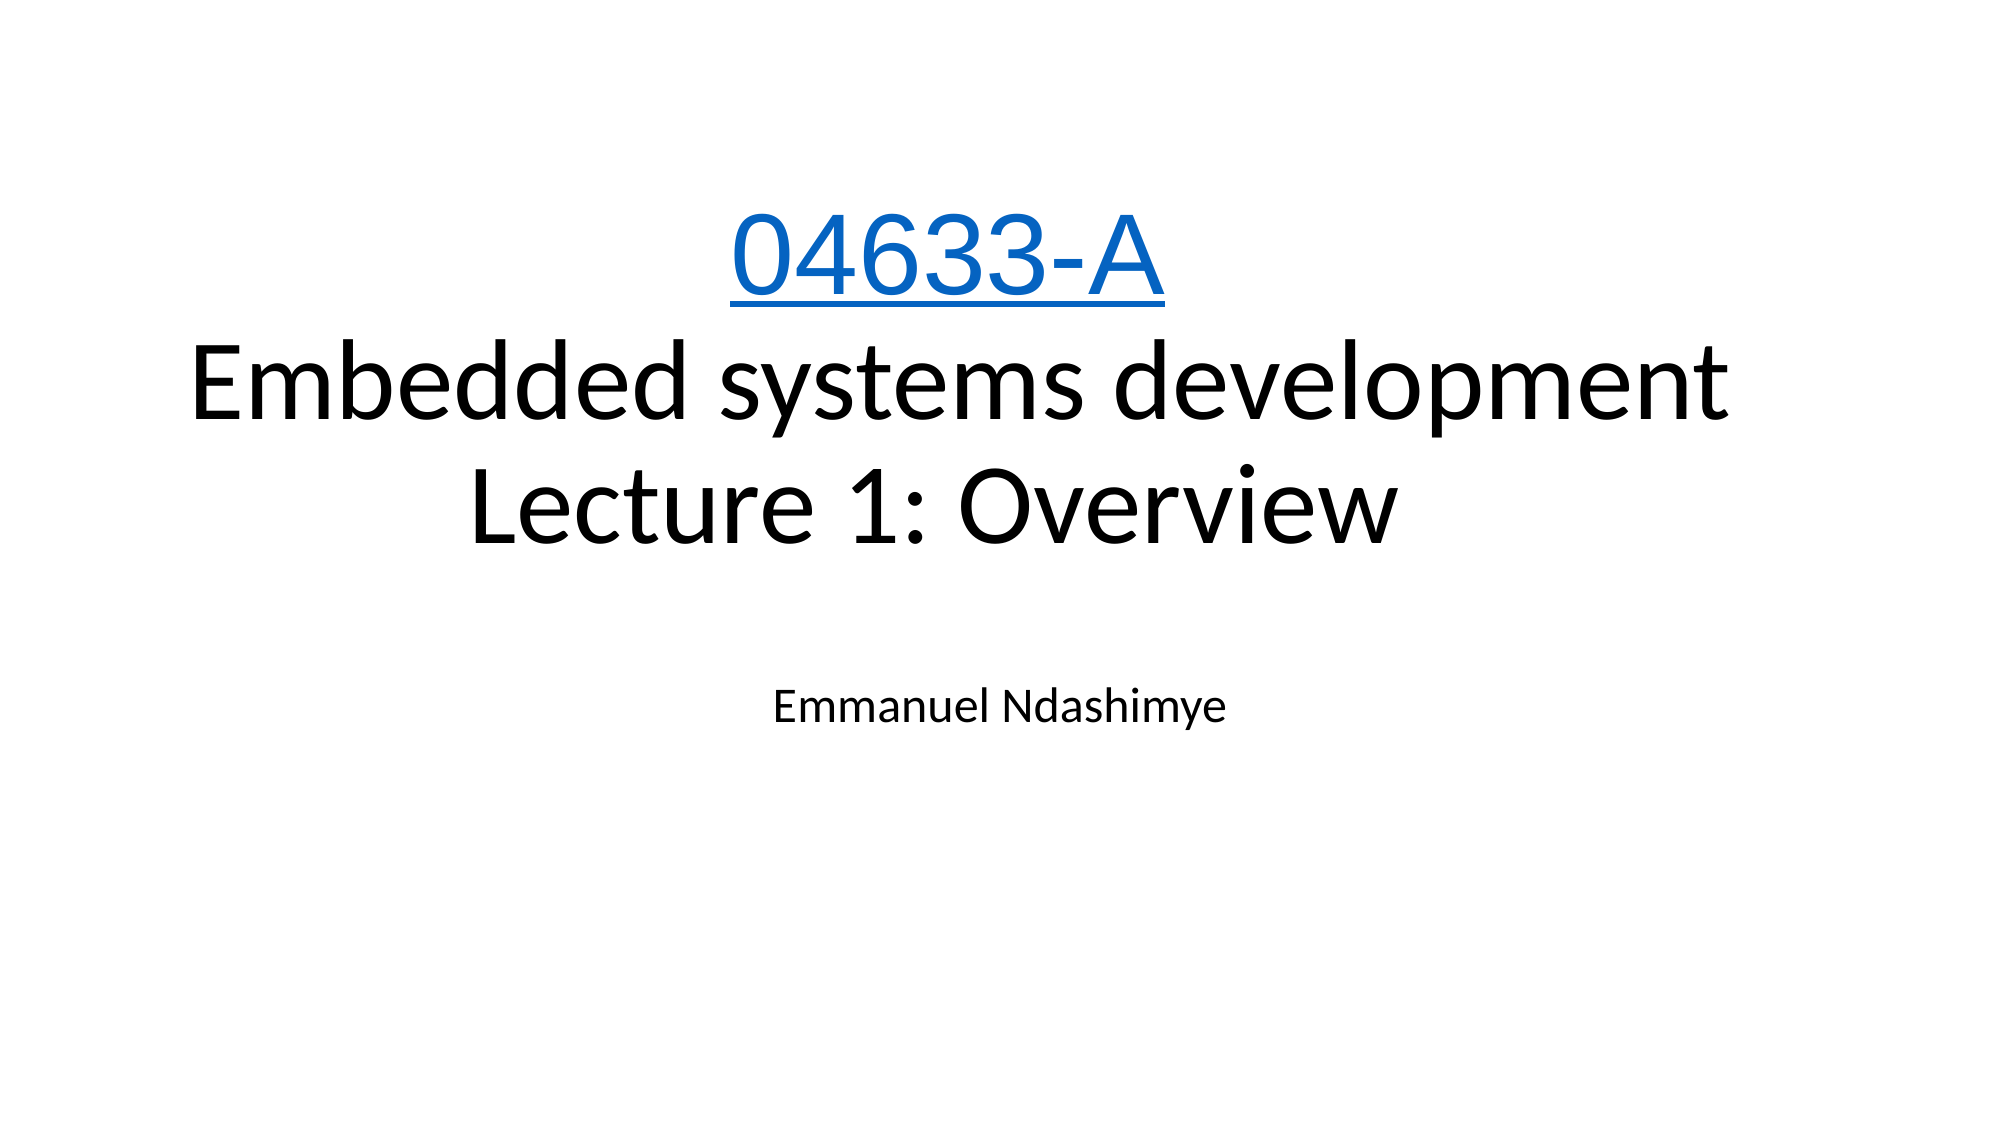

# 04633-A Embedded systems development Lecture 1: Overview

Emmanuel Ndashimye